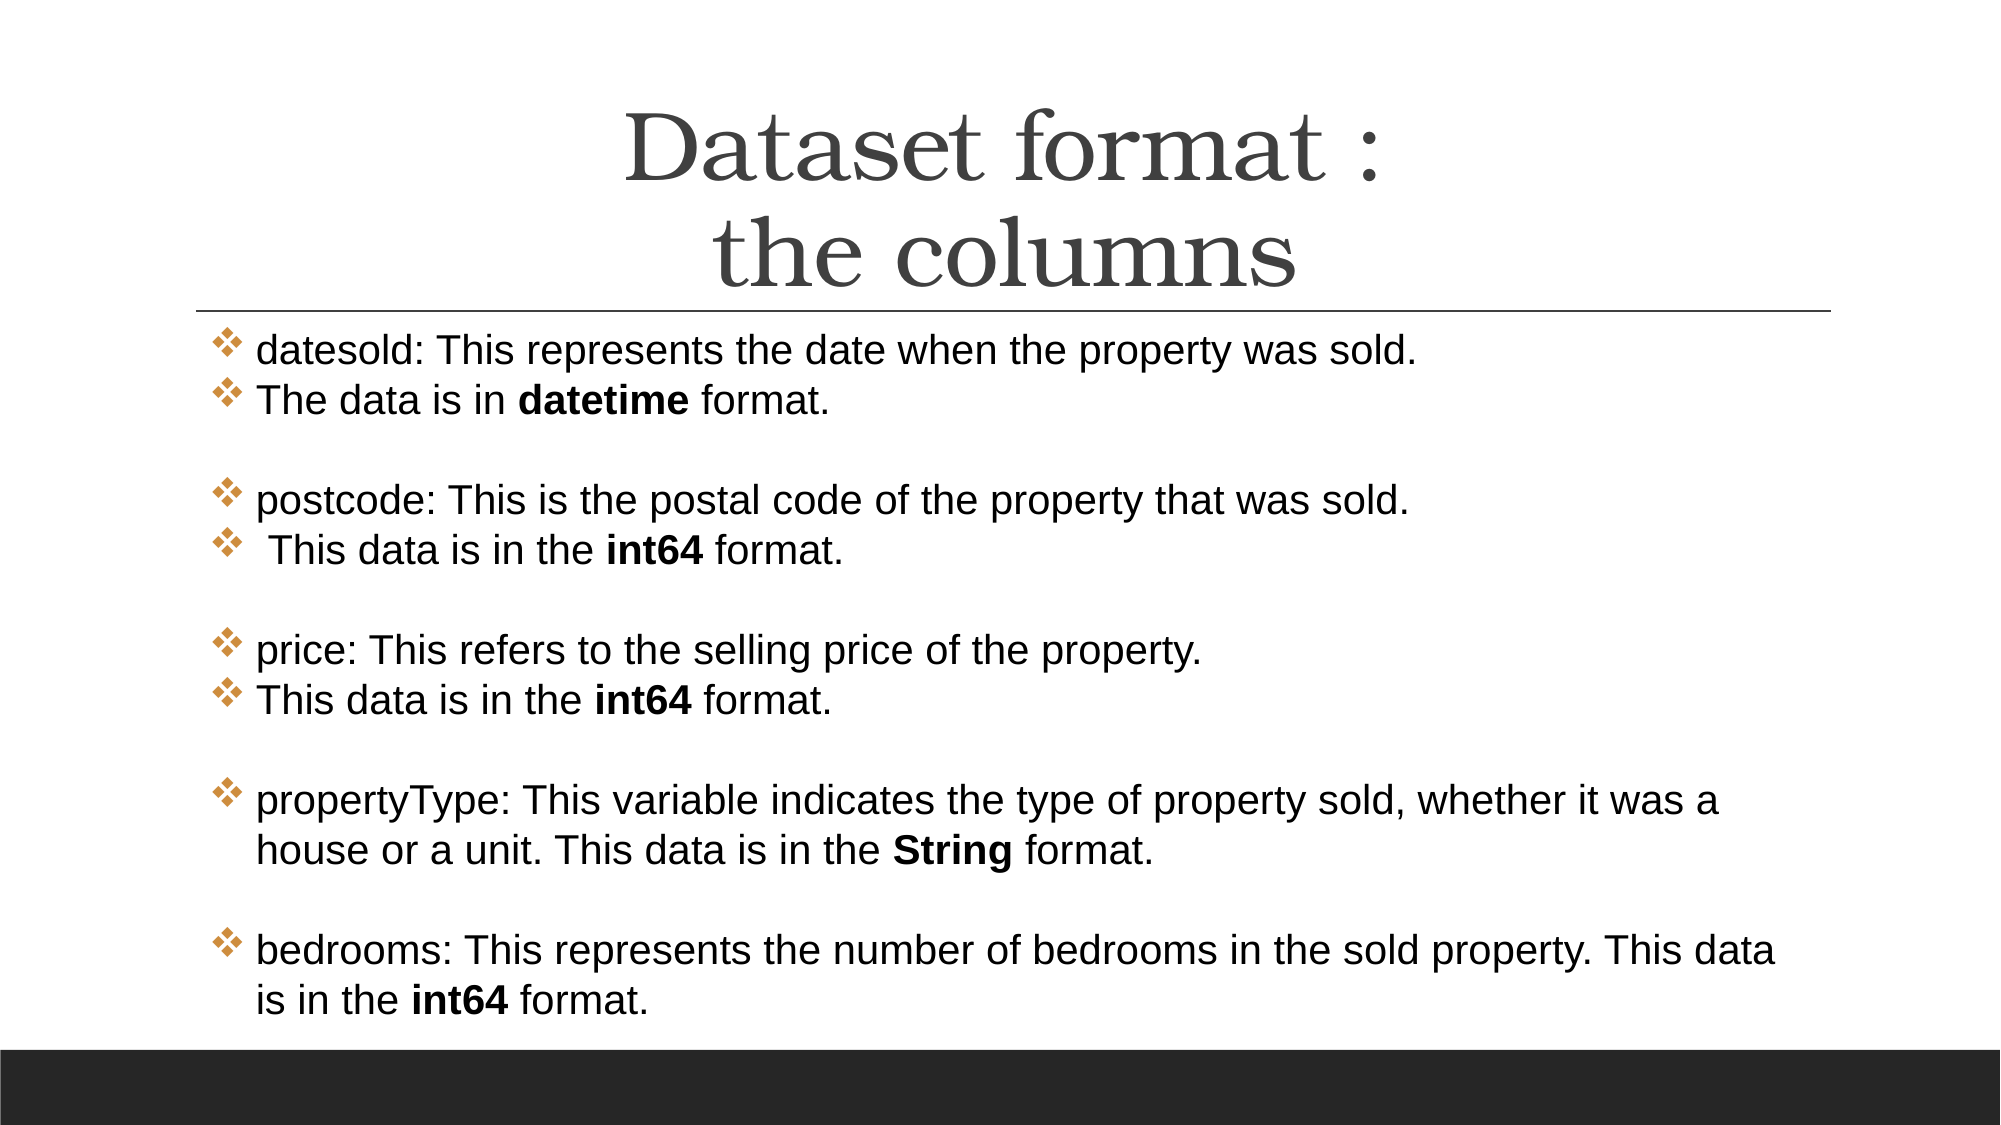

# Dataset format : the columns
datesold: This represents the date when the property was sold.
The data is in datetime format.

postcode: This is the postal code of the property that was sold.
 This data is in the int64 format.

price: This refers to the selling price of the property.
This data is in the int64 format.

propertyType: This variable indicates the type of property sold, whether it was a house or a unit. This data is in the String format.

bedrooms: This represents the number of bedrooms in the sold property. This data is in the int64 format.